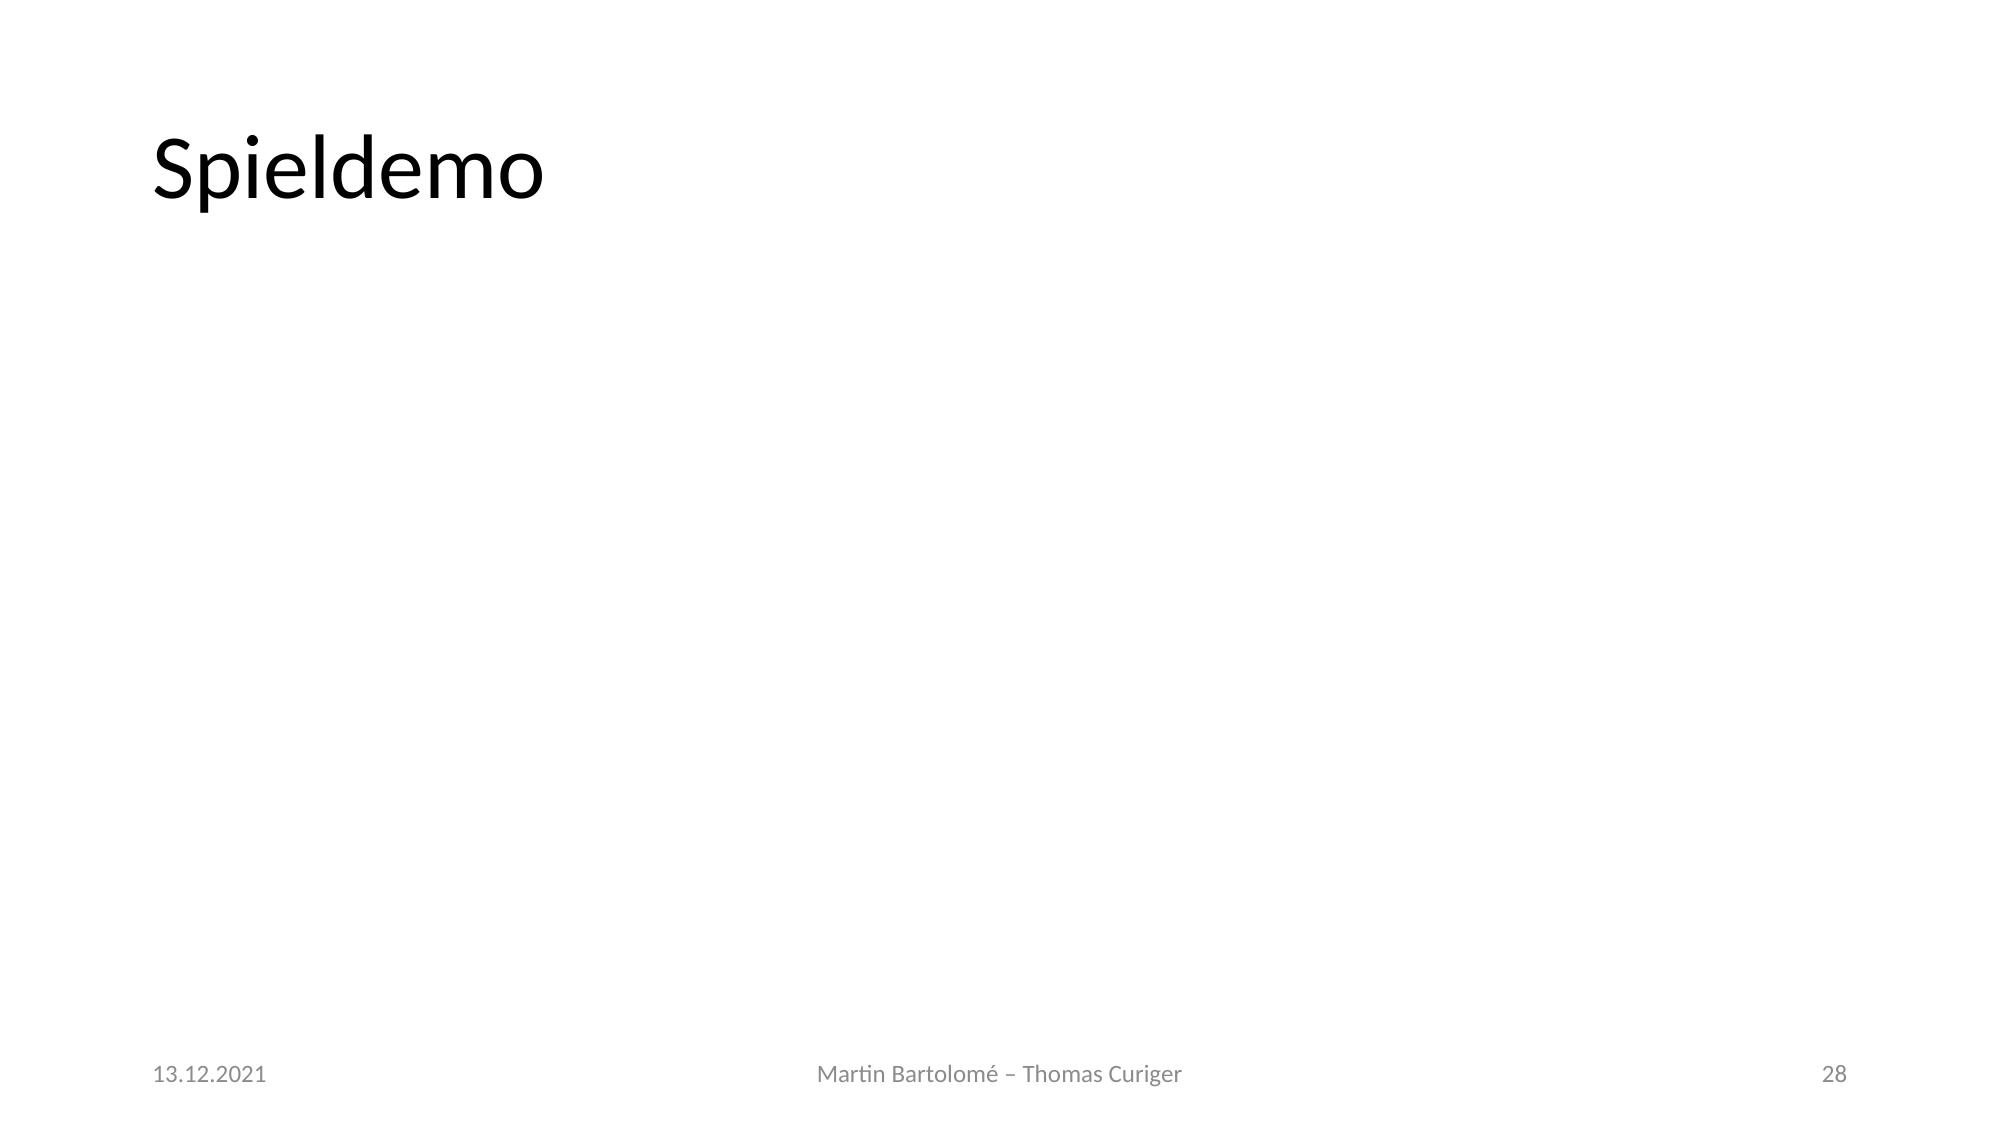

# Spieldemo
13.12.2021
Martin Bartolomé – Thomas Curiger
28